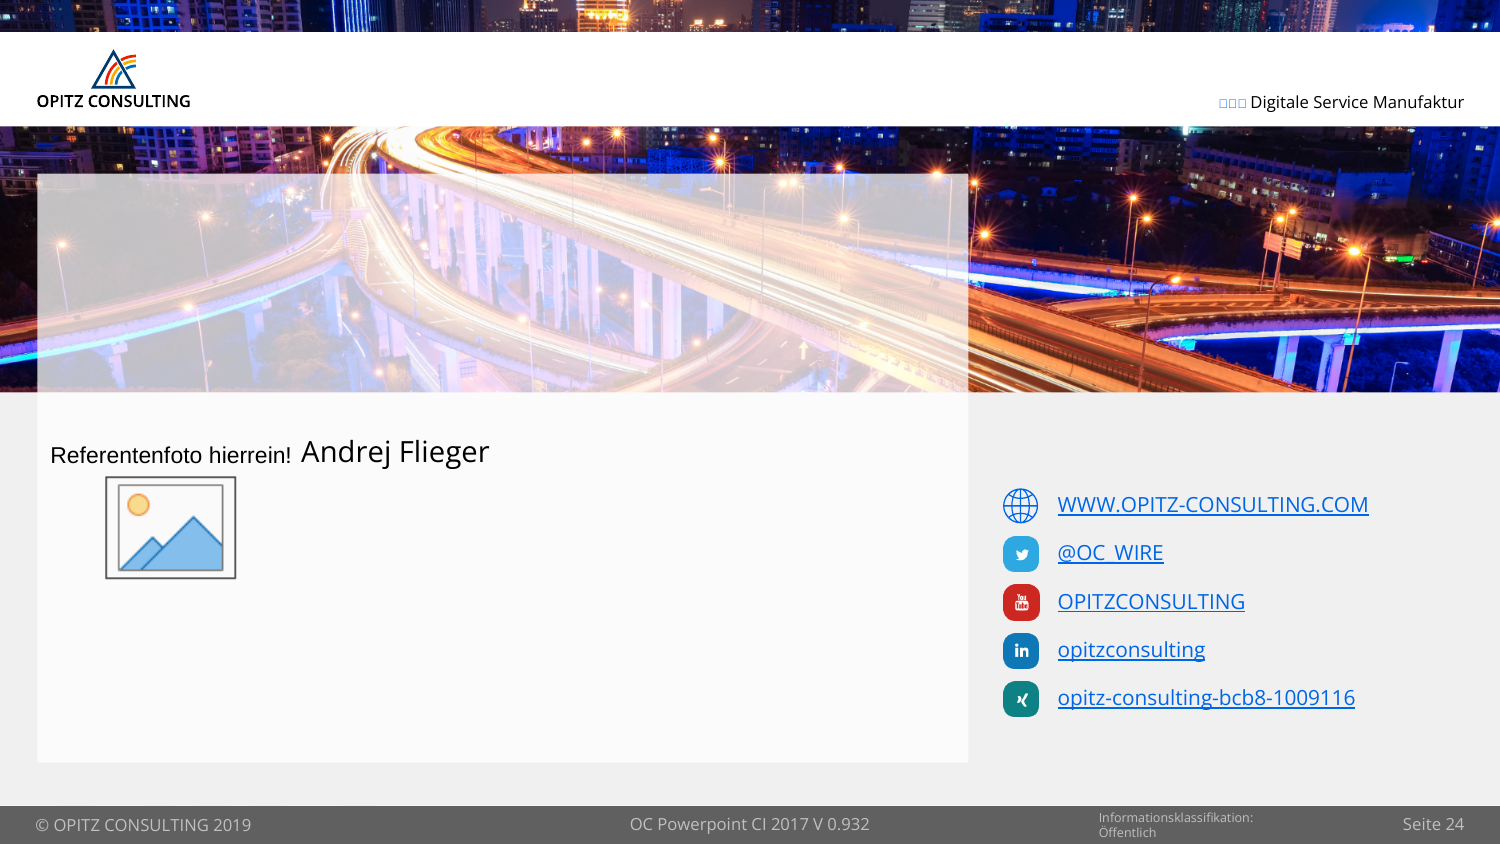

#

Andrej Flieger

OC Powerpoint CI 2017 V 0.932
Seite 24